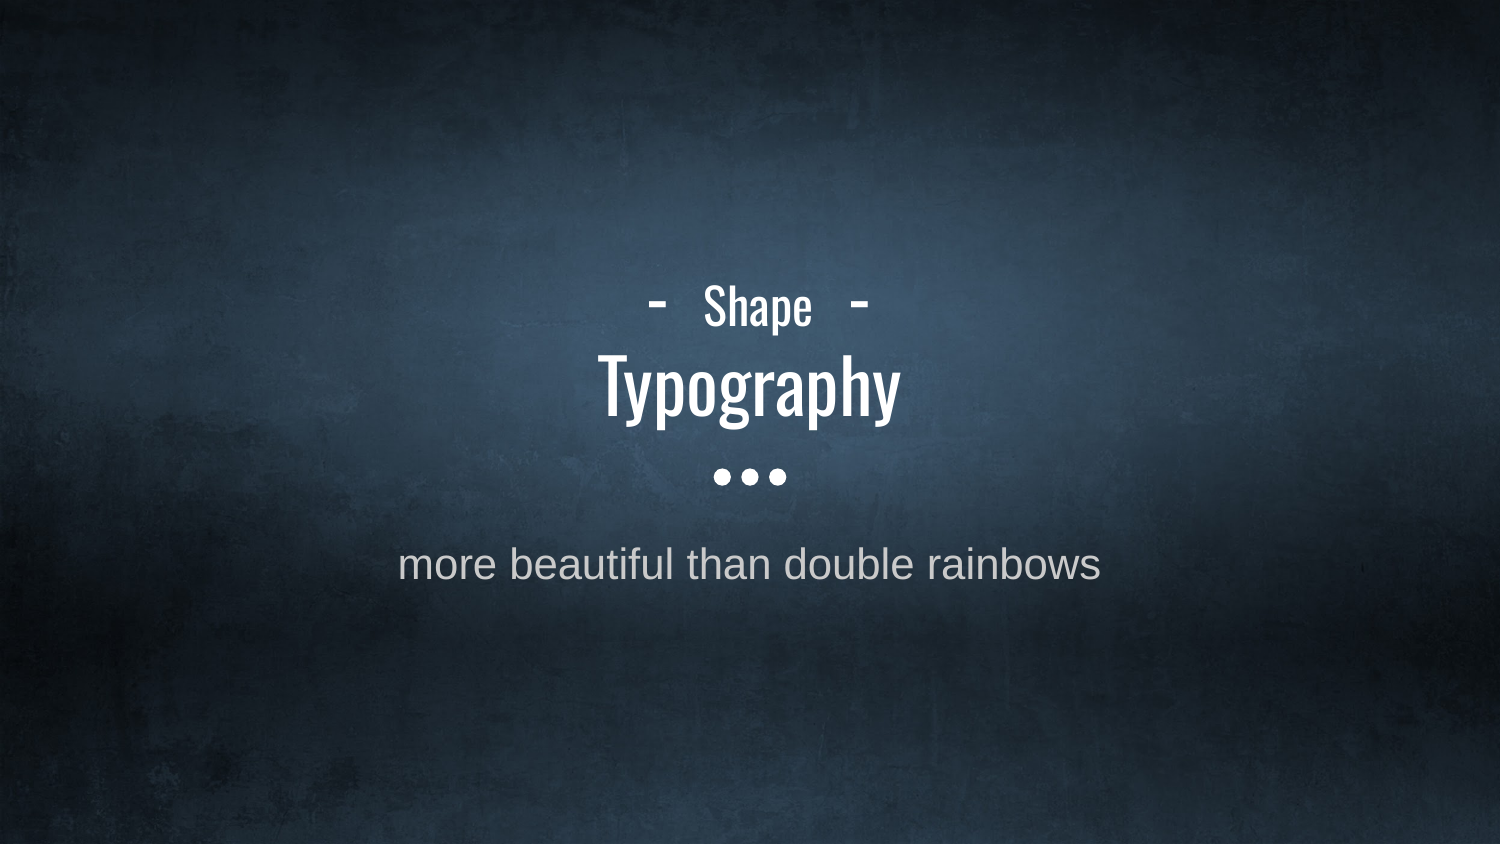

# -  Shape  -
Typography
more beautiful than double rainbows